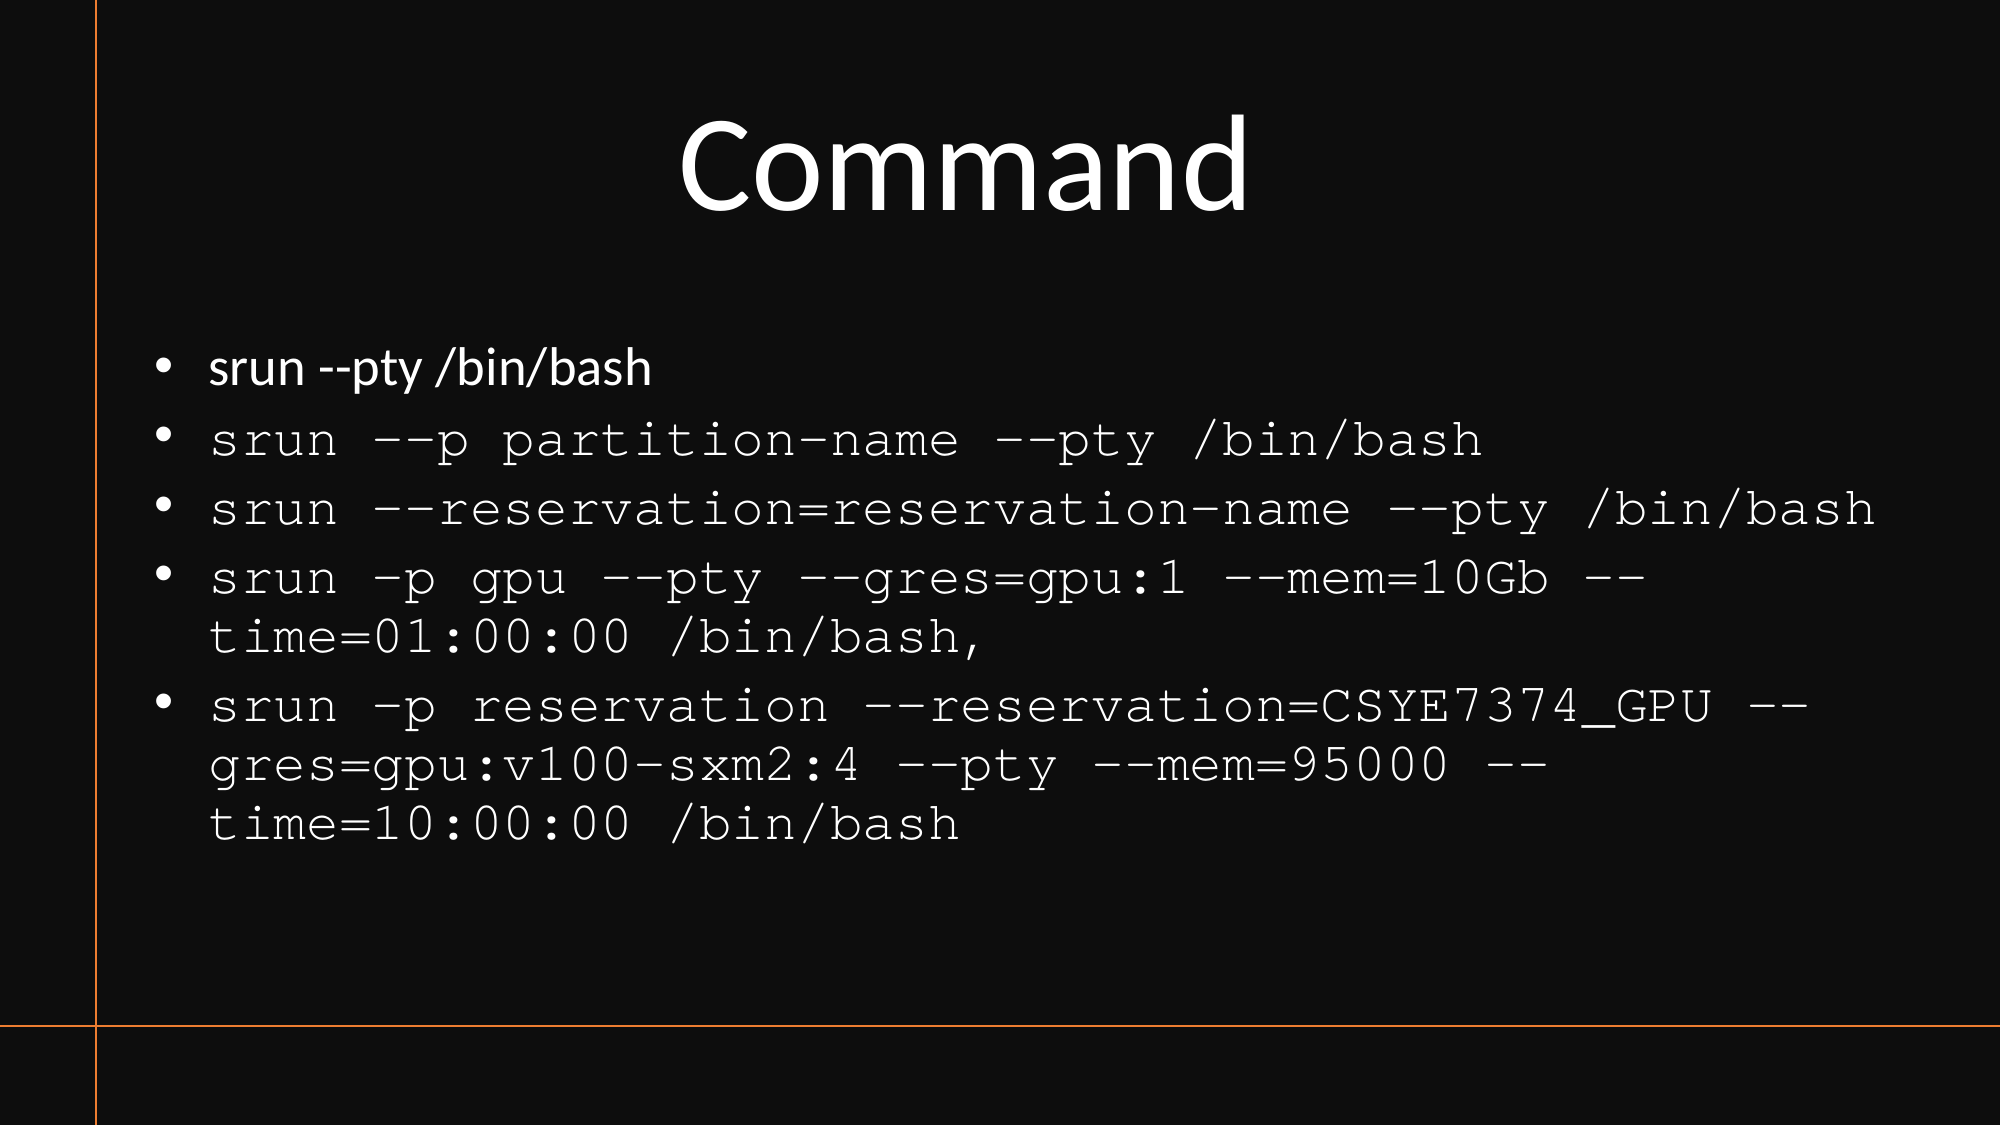

# Command
srun --pty /bin/bash
srun --p partition-name --pty /bin/bash
srun --reservation=reservation-name --pty /bin/bash
srun -p gpu --pty --gres=gpu:1 --mem=10Gb --time=01:00:00 /bin/bash,
srun -p reservation --reservation=CSYE7374_GPU --gres=gpu:v100-sxm2:4 --pty --mem=95000 --time=10:00:00 /bin/bash